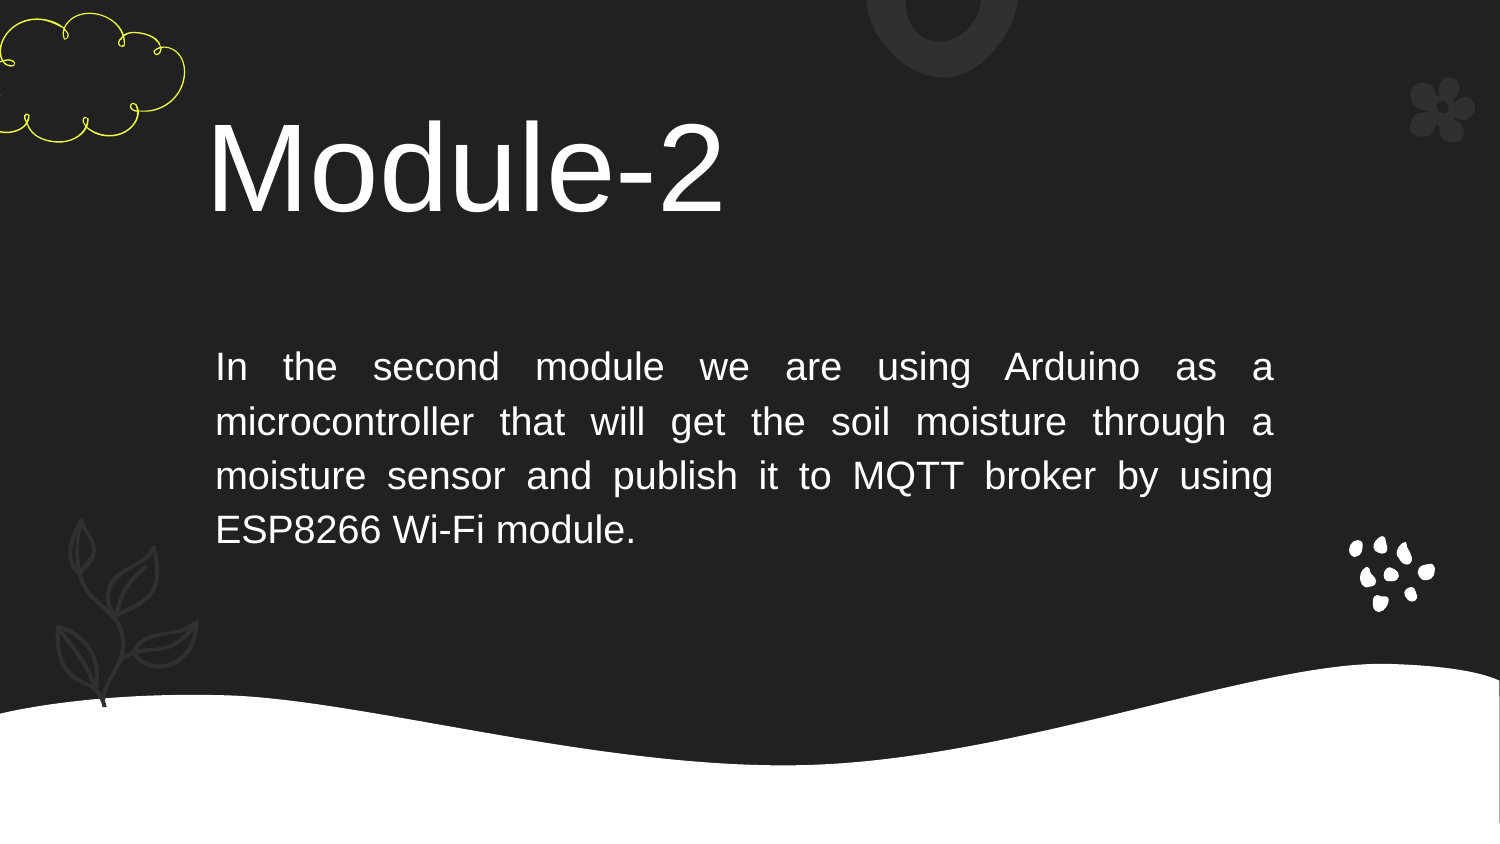

# Module-2
In the second module we are using Arduino as a microcontroller that will get the soil moisture through a moisture sensor and publish it to MQTT broker by using ESP8266 Wi-Fi module.